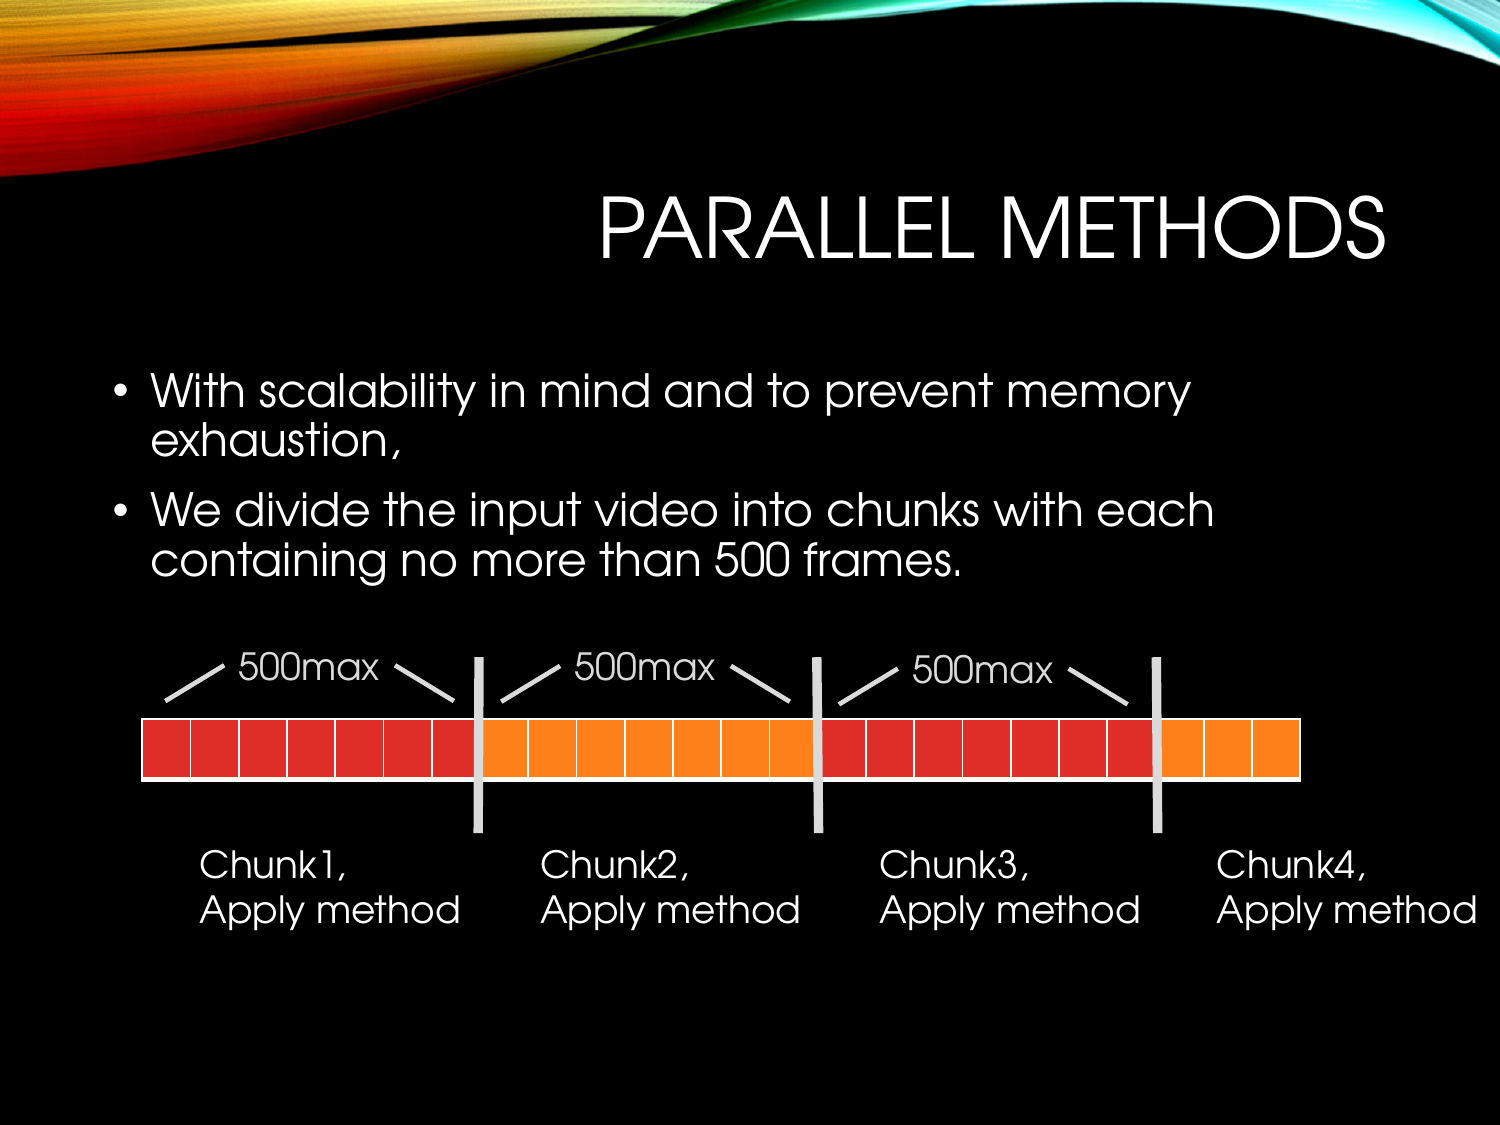

# Parallel Methods
With scalability in mind and to prevent memory exhaustion,
We divide the input video into chunks with each containing no more than 500 frames.

500max
500max
500max
|  |  |  |  |  |  |  |  |  |  |  |  |  |  |  |  |  |  |  |  |  |  |  |  |
| --- | --- | --- | --- | --- | --- | --- | --- | --- | --- | --- | --- | --- | --- | --- | --- | --- | --- | --- | --- | --- | --- | --- | --- |
Chunk1,
Apply method
Chunk2,
Apply method
Chunk4,
Apply method
Chunk3,
Apply method